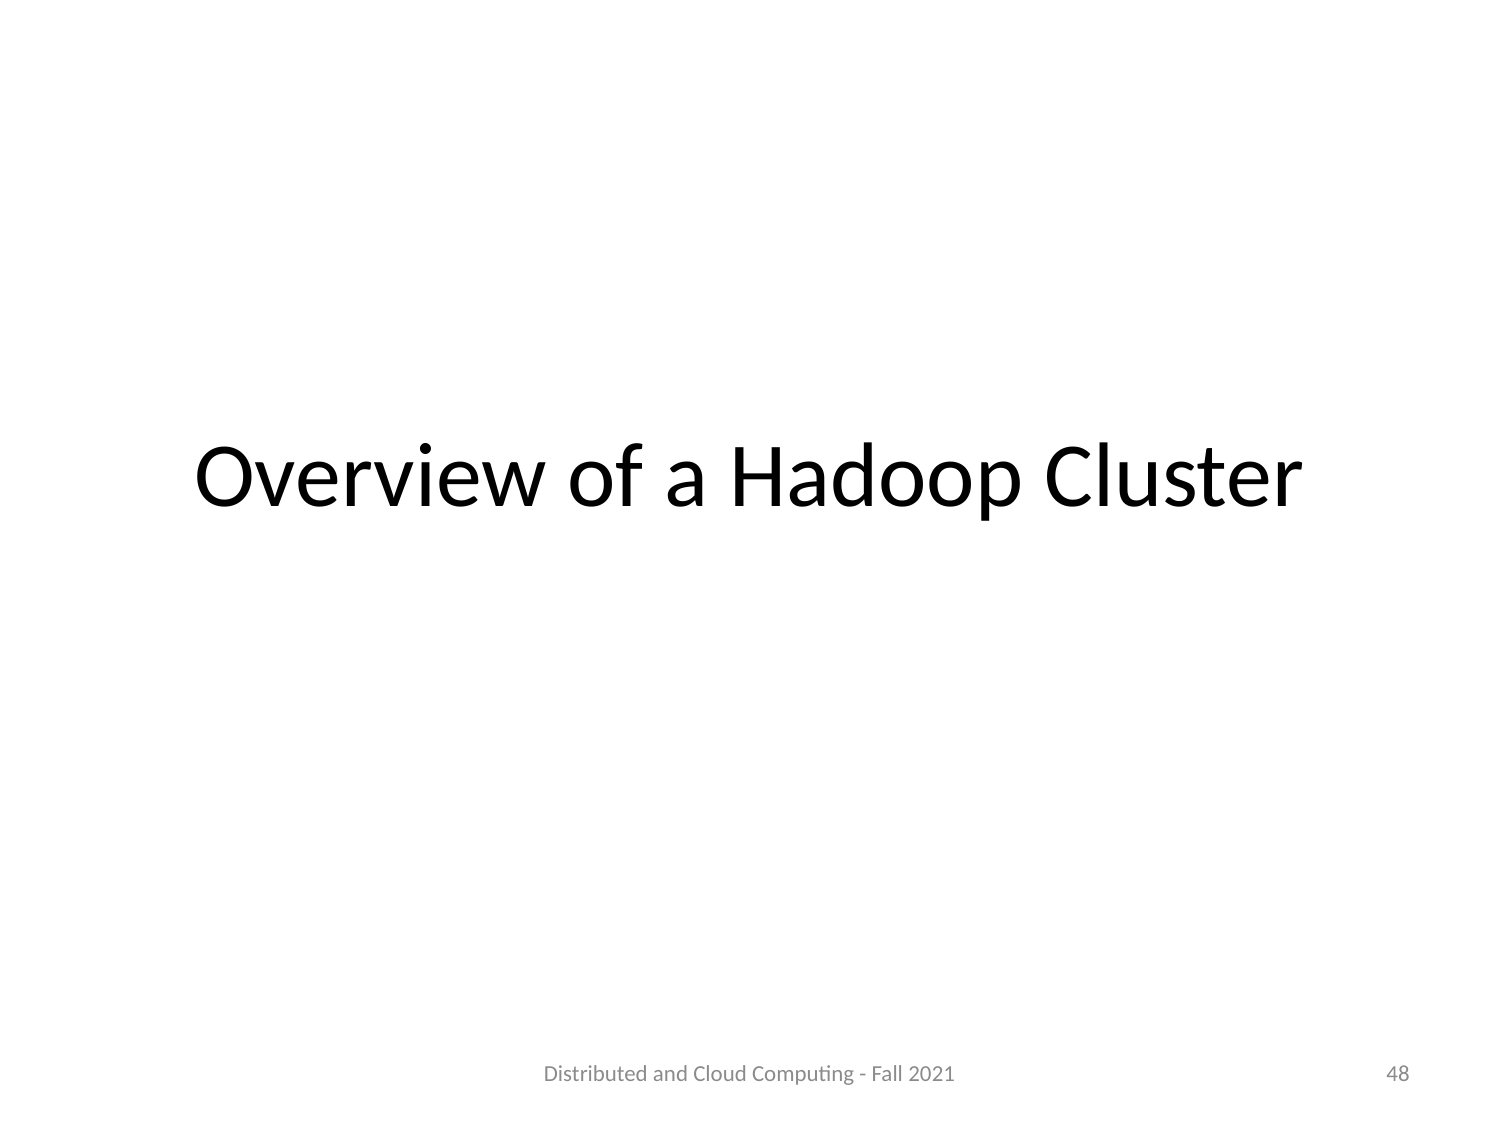

# Overview of a Hadoop Cluster

Distributed and Cloud Computing - Fall 2021
48